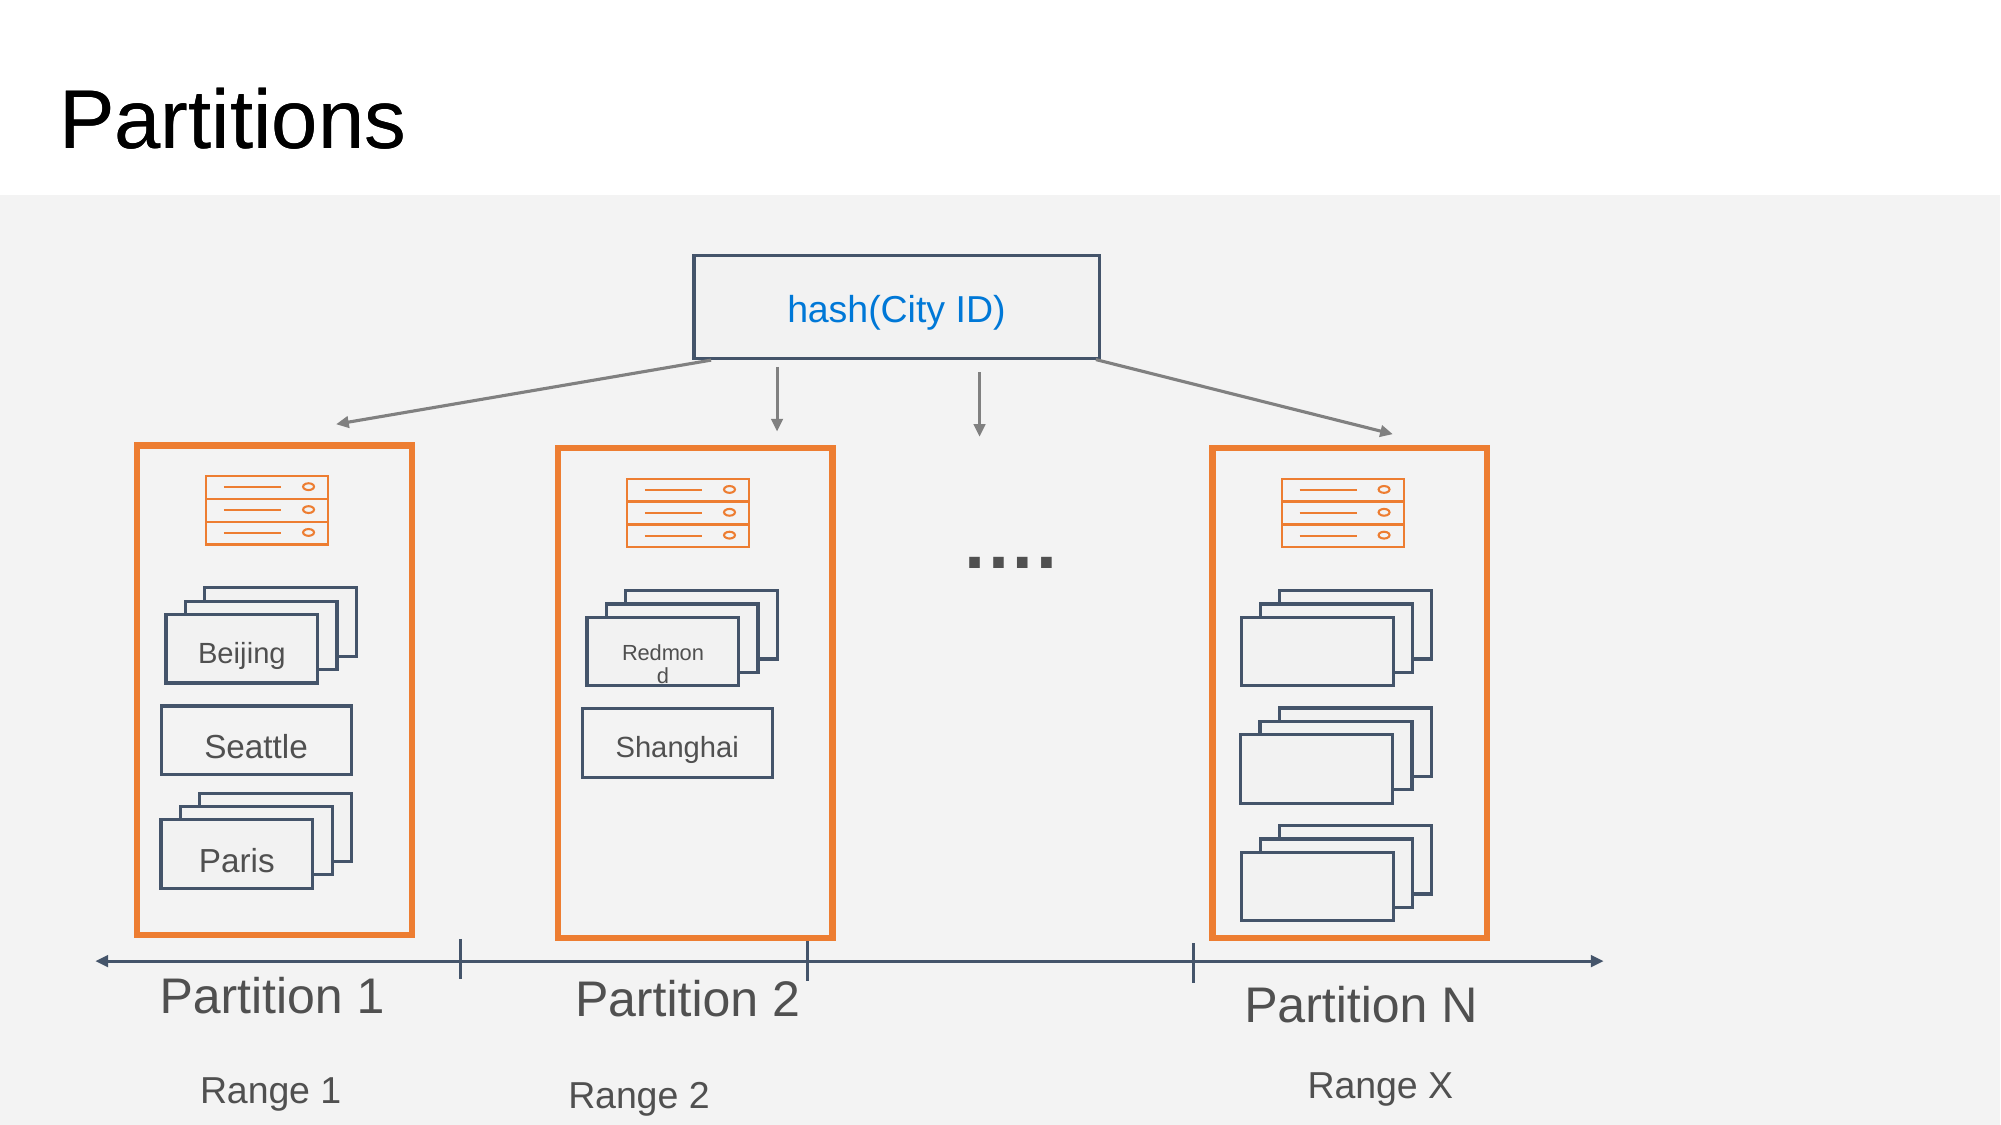

# Partitions
Partitions
hash(City ID)

Beijing
Seattle

Paris

Redmond
Shanghai

….
Partition 1
Partition 2
Partition N
Range X
Range 1
Range 2